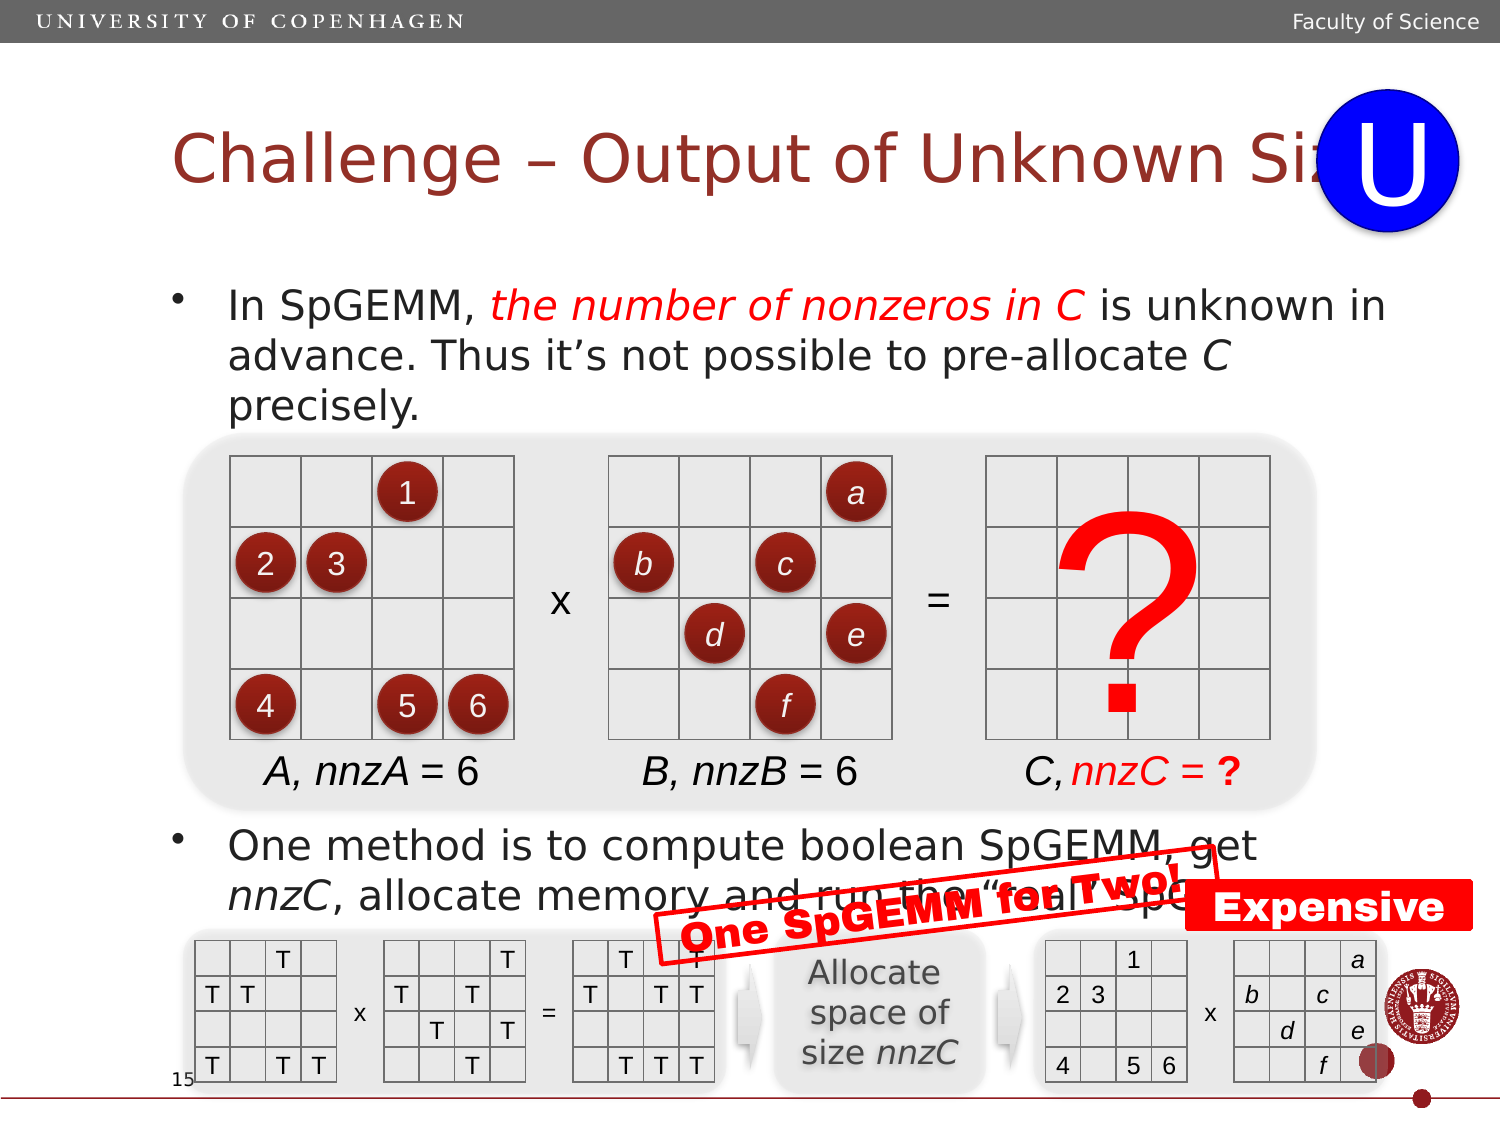

Faculty of Science
Challenge – Output of Unknown Size
U
In SpGEMM, the number of nonzeros in C is unknown in advance. Thus it’s not possible to pre-allocate C precisely.

One method is to compute boolean SpGEMM, get nnzC, allocate memory and run the “real” SpGEMM.

0
1

x

0
a

=

?

0
2

0
3

0
b

0
c

0
d

0
e

0
4

0
5

0
6

0
f

A, nnzA = 6
B, nnzB = 6
     nnzC = ?
  C,
One SpGEMM for Two!
Expensive

T

x

T
=

T

T
T
T

T

T

T

T
T

T

T

T

T
T

T

T
T
T
Allocate
space of size nnzC

1

x

a
2
3

b

c

d

e
4

5
6

f

15